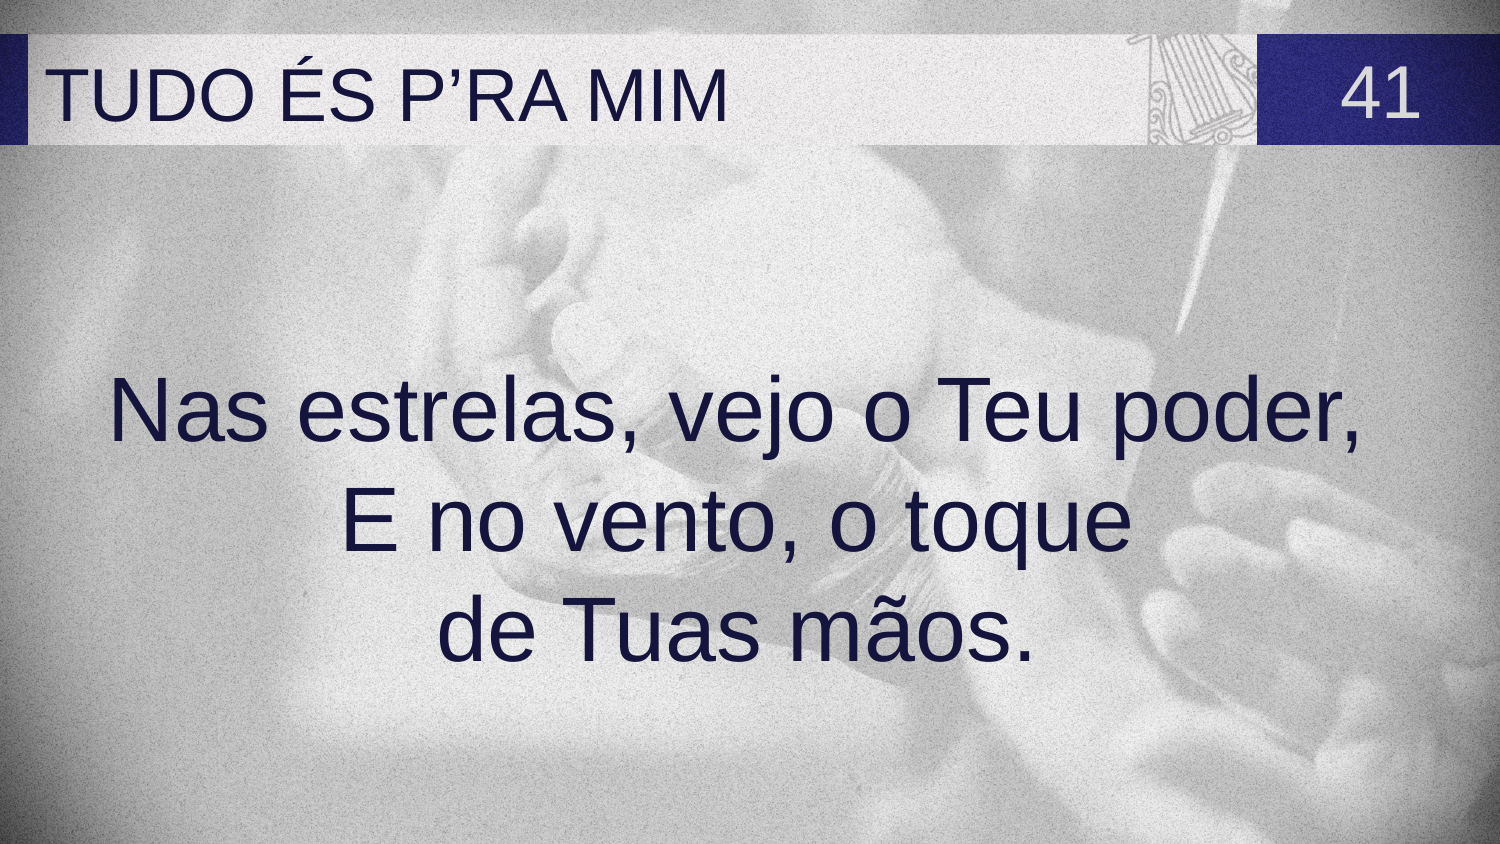

# TUDO ÉS P’RA MIM
41
Nas estrelas, vejo o Teu poder,
E no vento, o toque
de Tuas mãos.